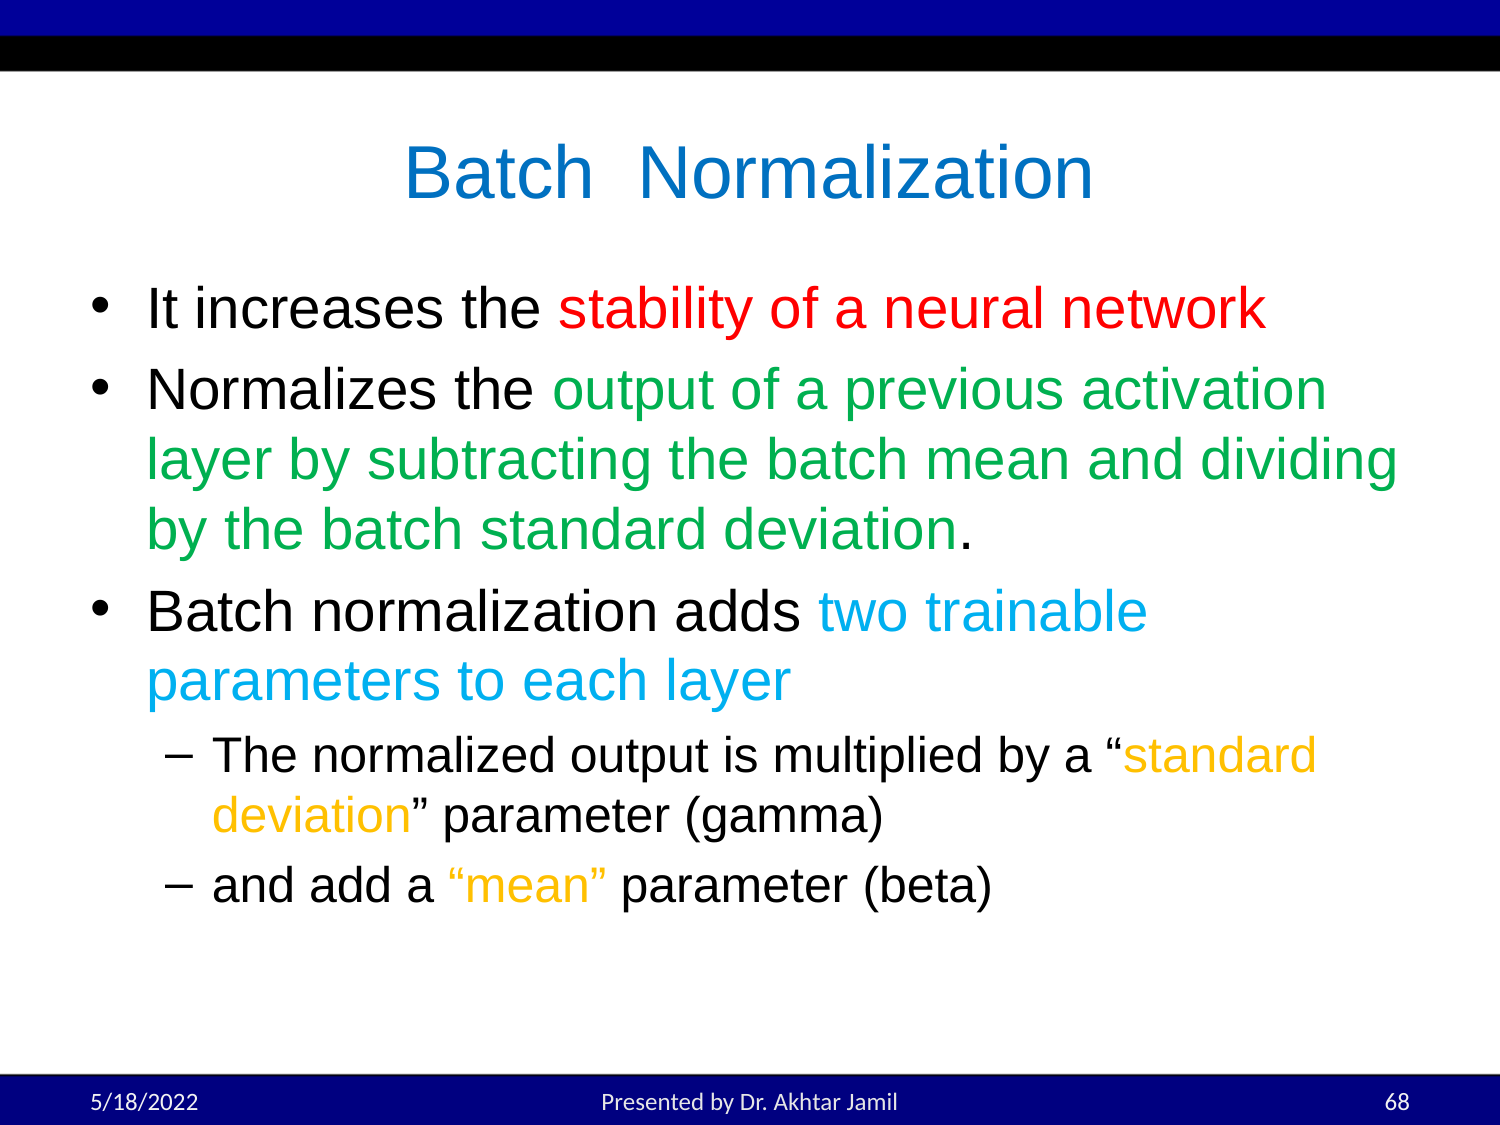

# Batch  Normalization
It increases the stability of a neural network
Normalizes the output of a previous activation layer by subtracting the batch mean and dividing by the batch standard deviation.
Batch normalization adds two trainable parameters to each layer
The normalized output is multiplied by a “standard deviation” parameter (gamma)
and add a “mean” parameter (beta)
5/18/2022
Presented by Dr. Akhtar Jamil
68